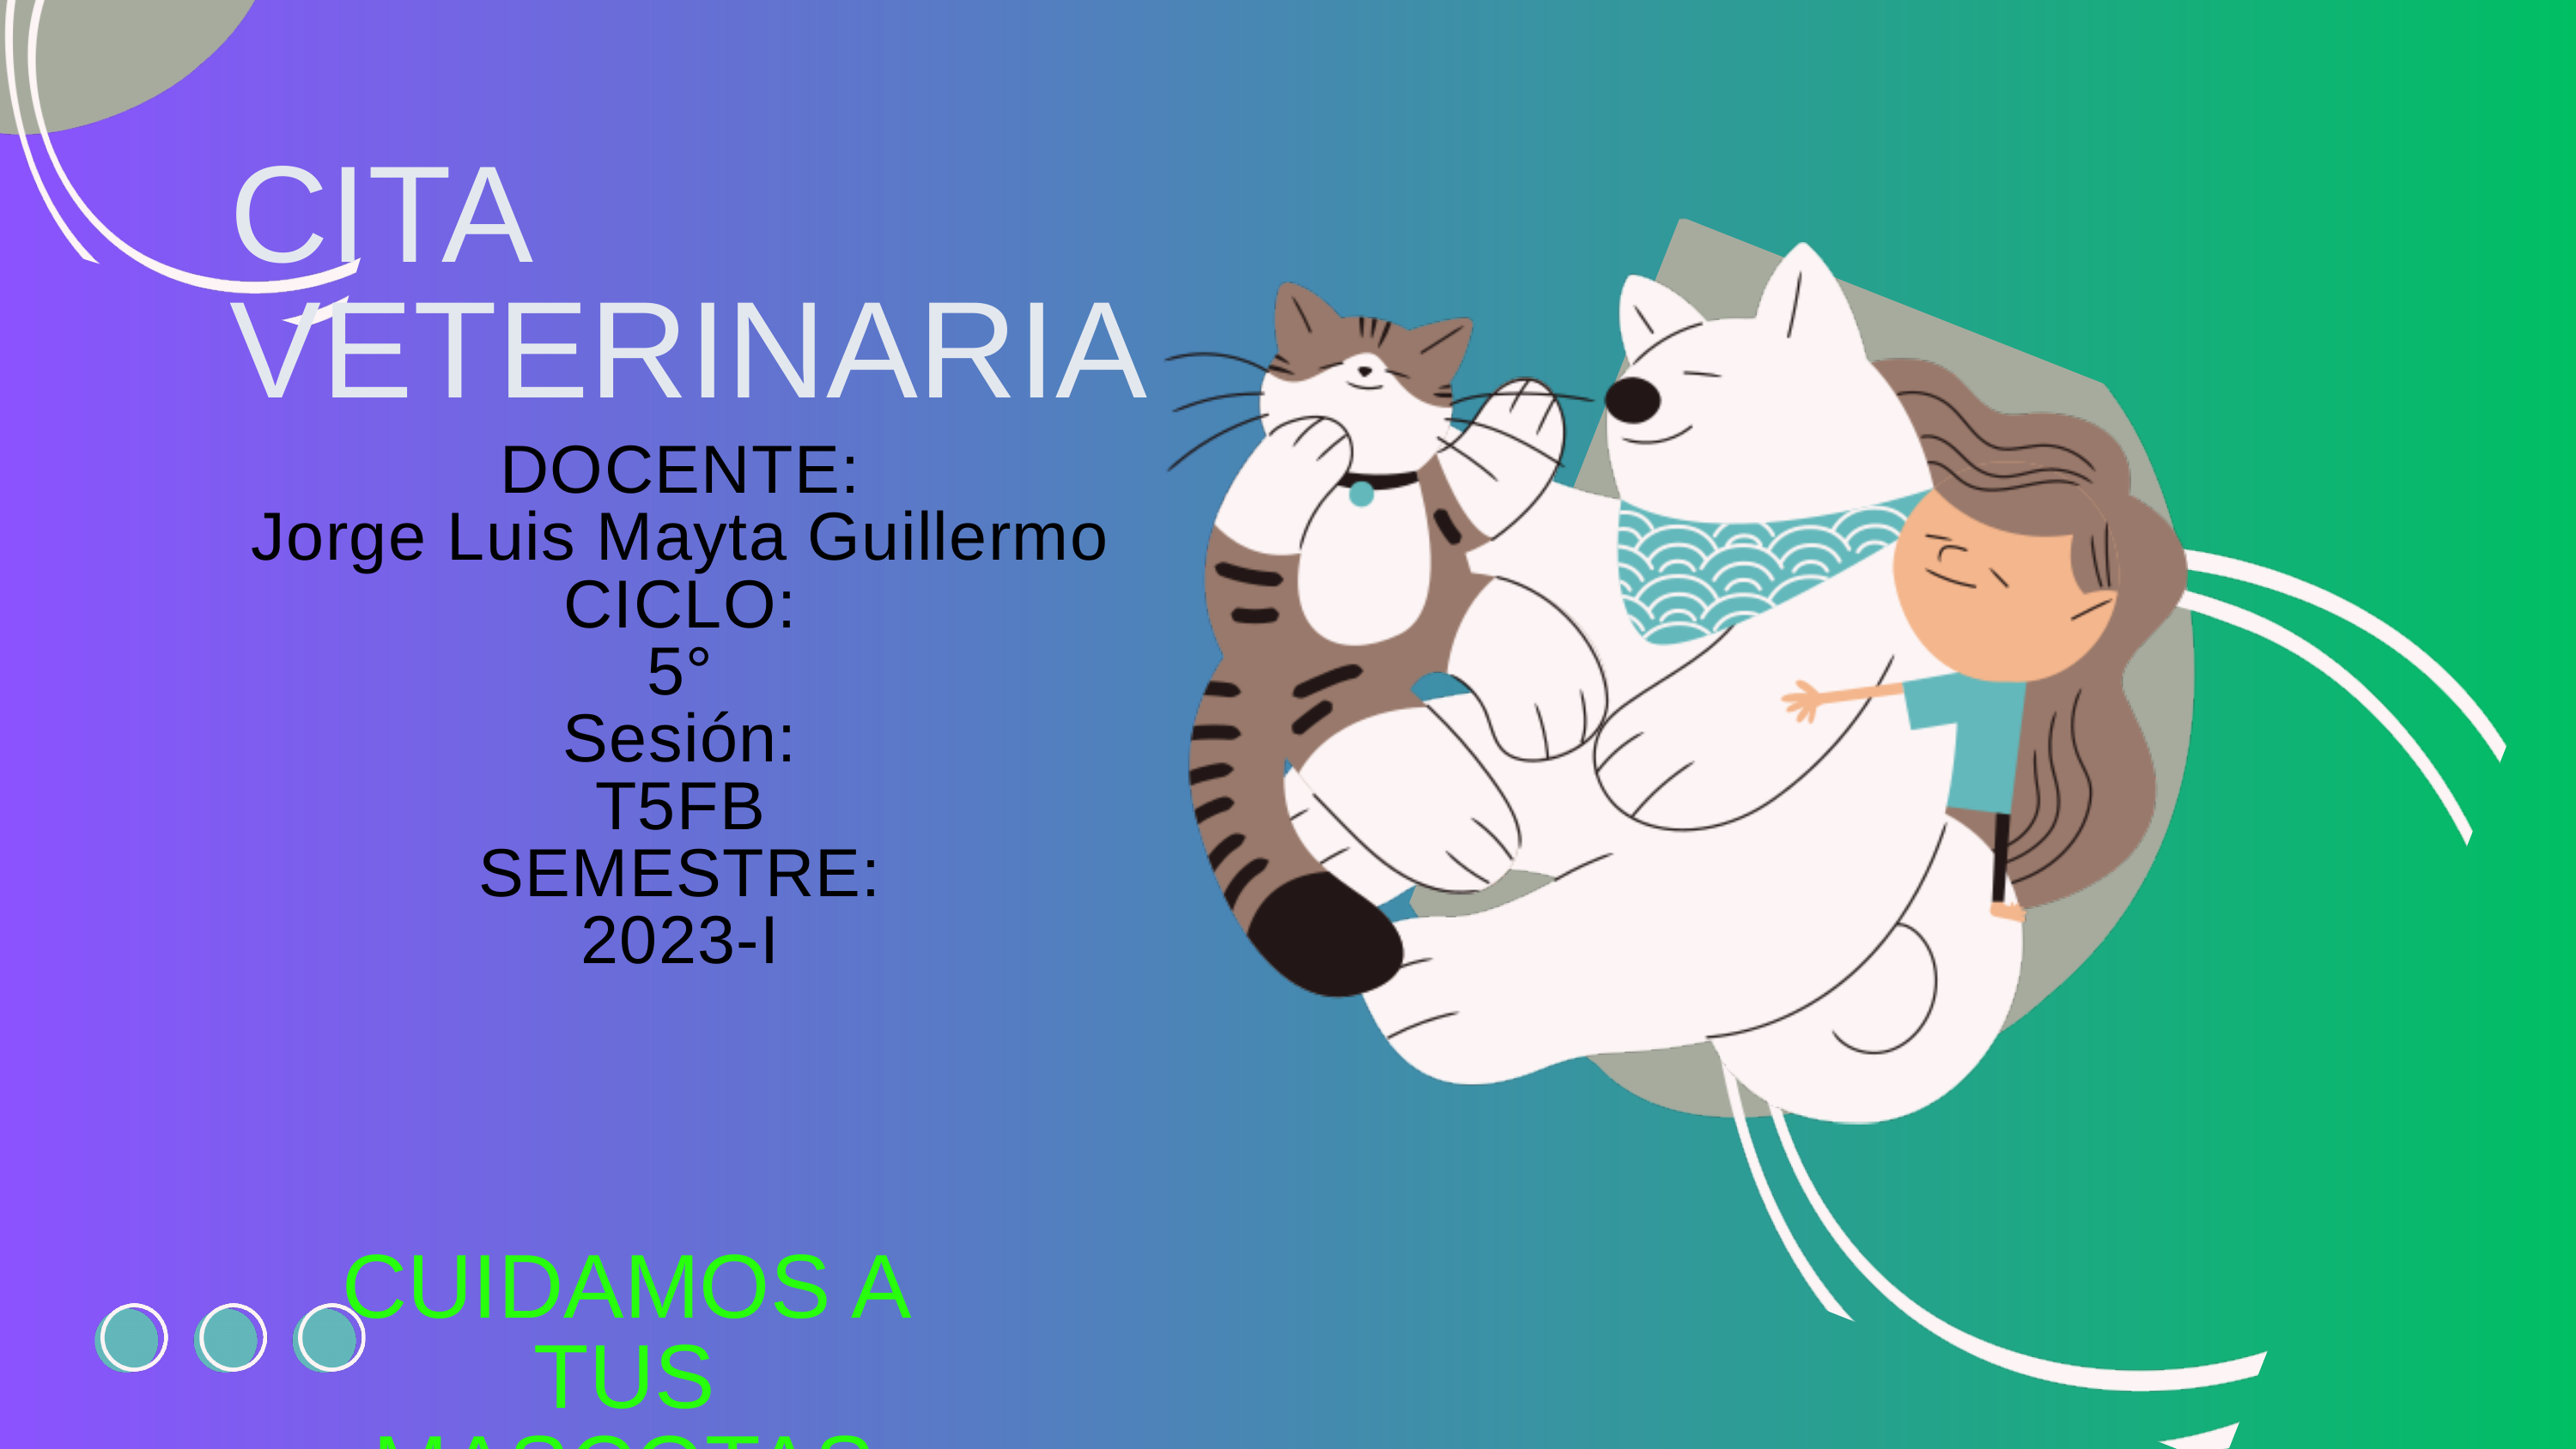

CITA VETERINARIA

DOCENTE:
Jorge Luis Mayta Guillermo
CICLO:
5°
Sesión:
T5FB
SEMESTRE:
2023-I

CUIDAMOS A TUS MASCOTAS